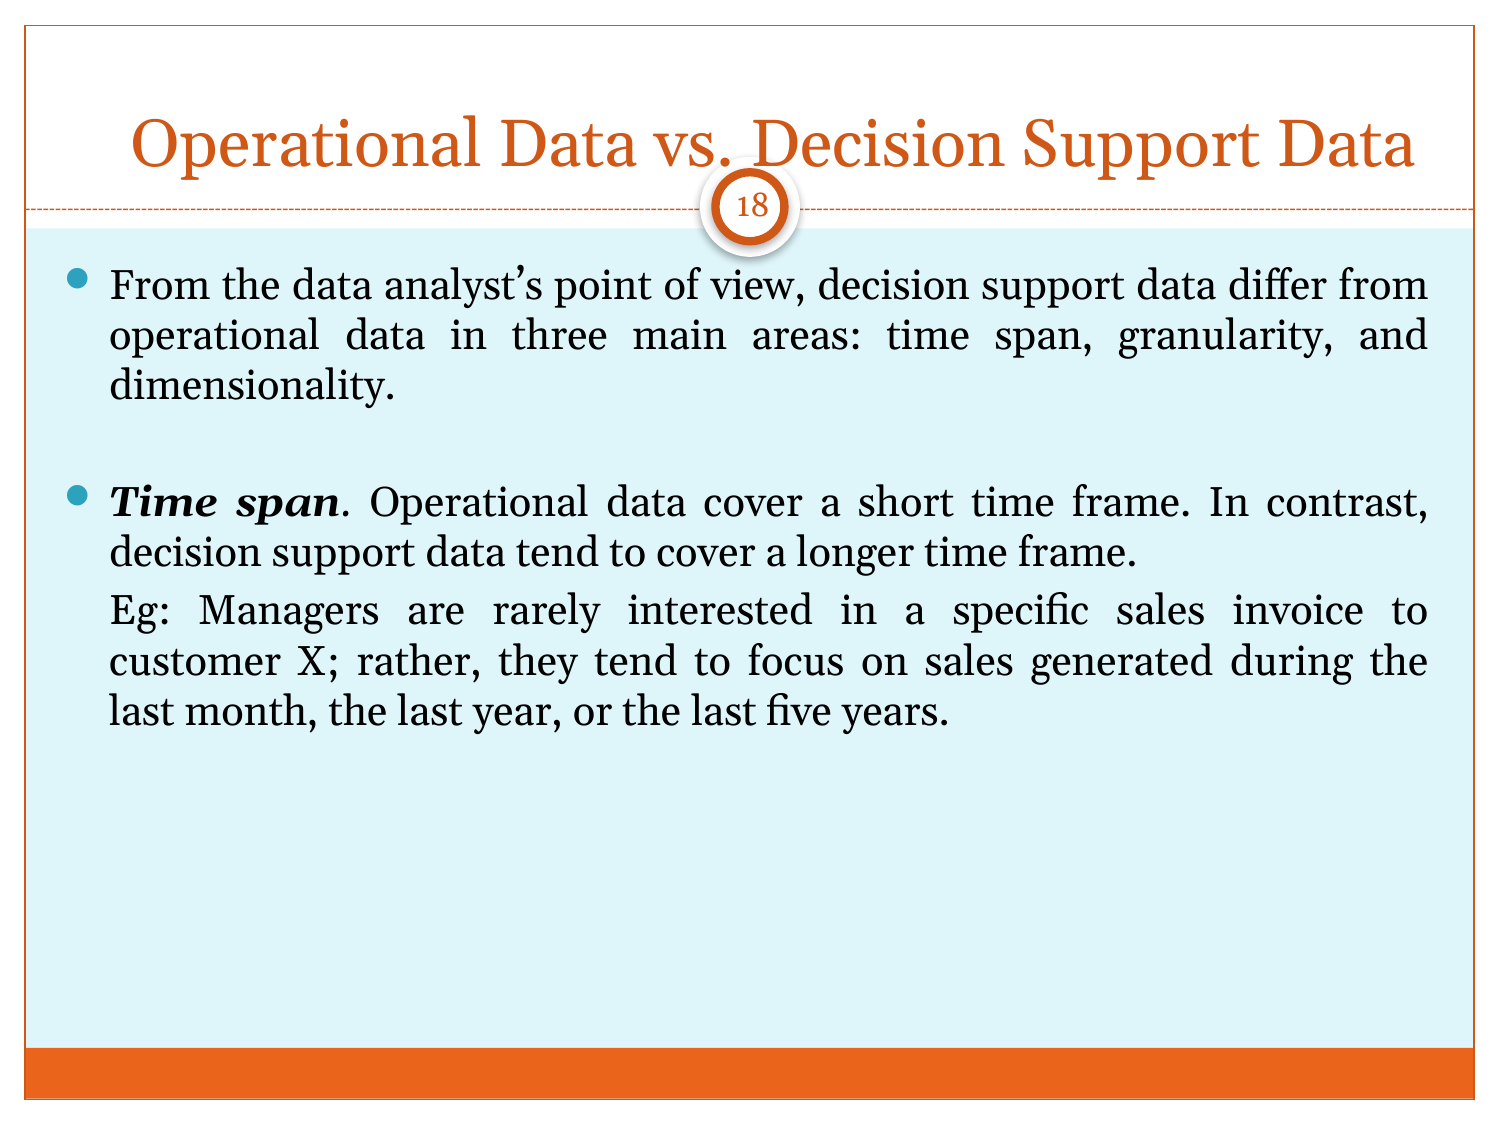

Operational Data vs. Decision Support Data
18
From the data analyst’s point of view, decision support data differ from operational data in three main areas: time span, granularity, and dimensionality.

Time span. Operational data cover a short time frame. In contrast, decision support data tend to cover a longer time frame.
	Eg: Managers are rarely interested in a specific sales invoice to customer X; rather, they tend to focus on sales generated during the last month, the last year, or the last five years.